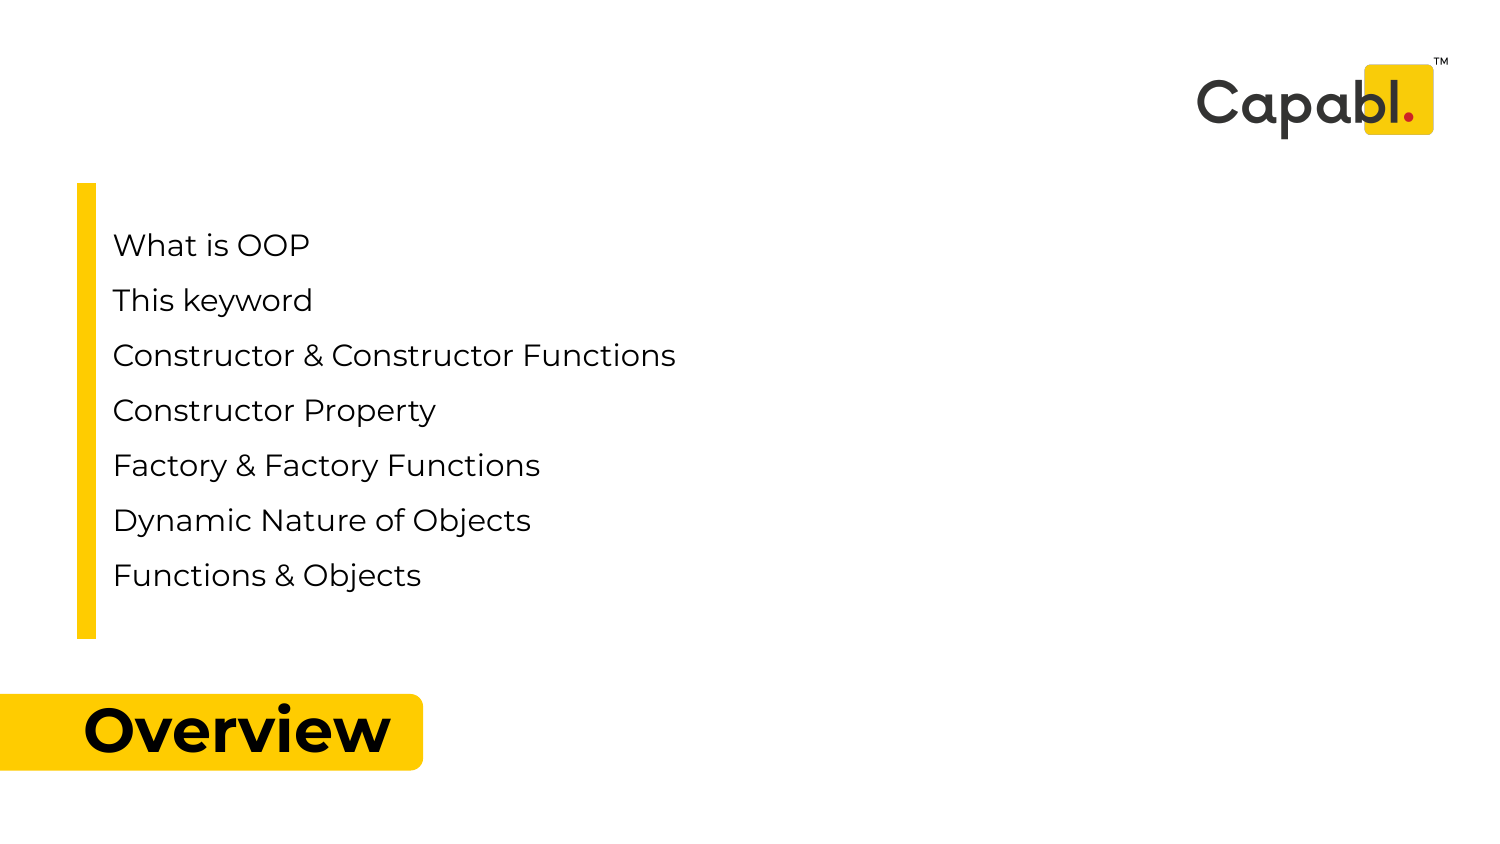

What is OOP
This keyword
Constructor & Constructor Functions
Constructor Property
Factory & Factory Functions
Dynamic Nature of Objects
Functions & Objects

# Overview